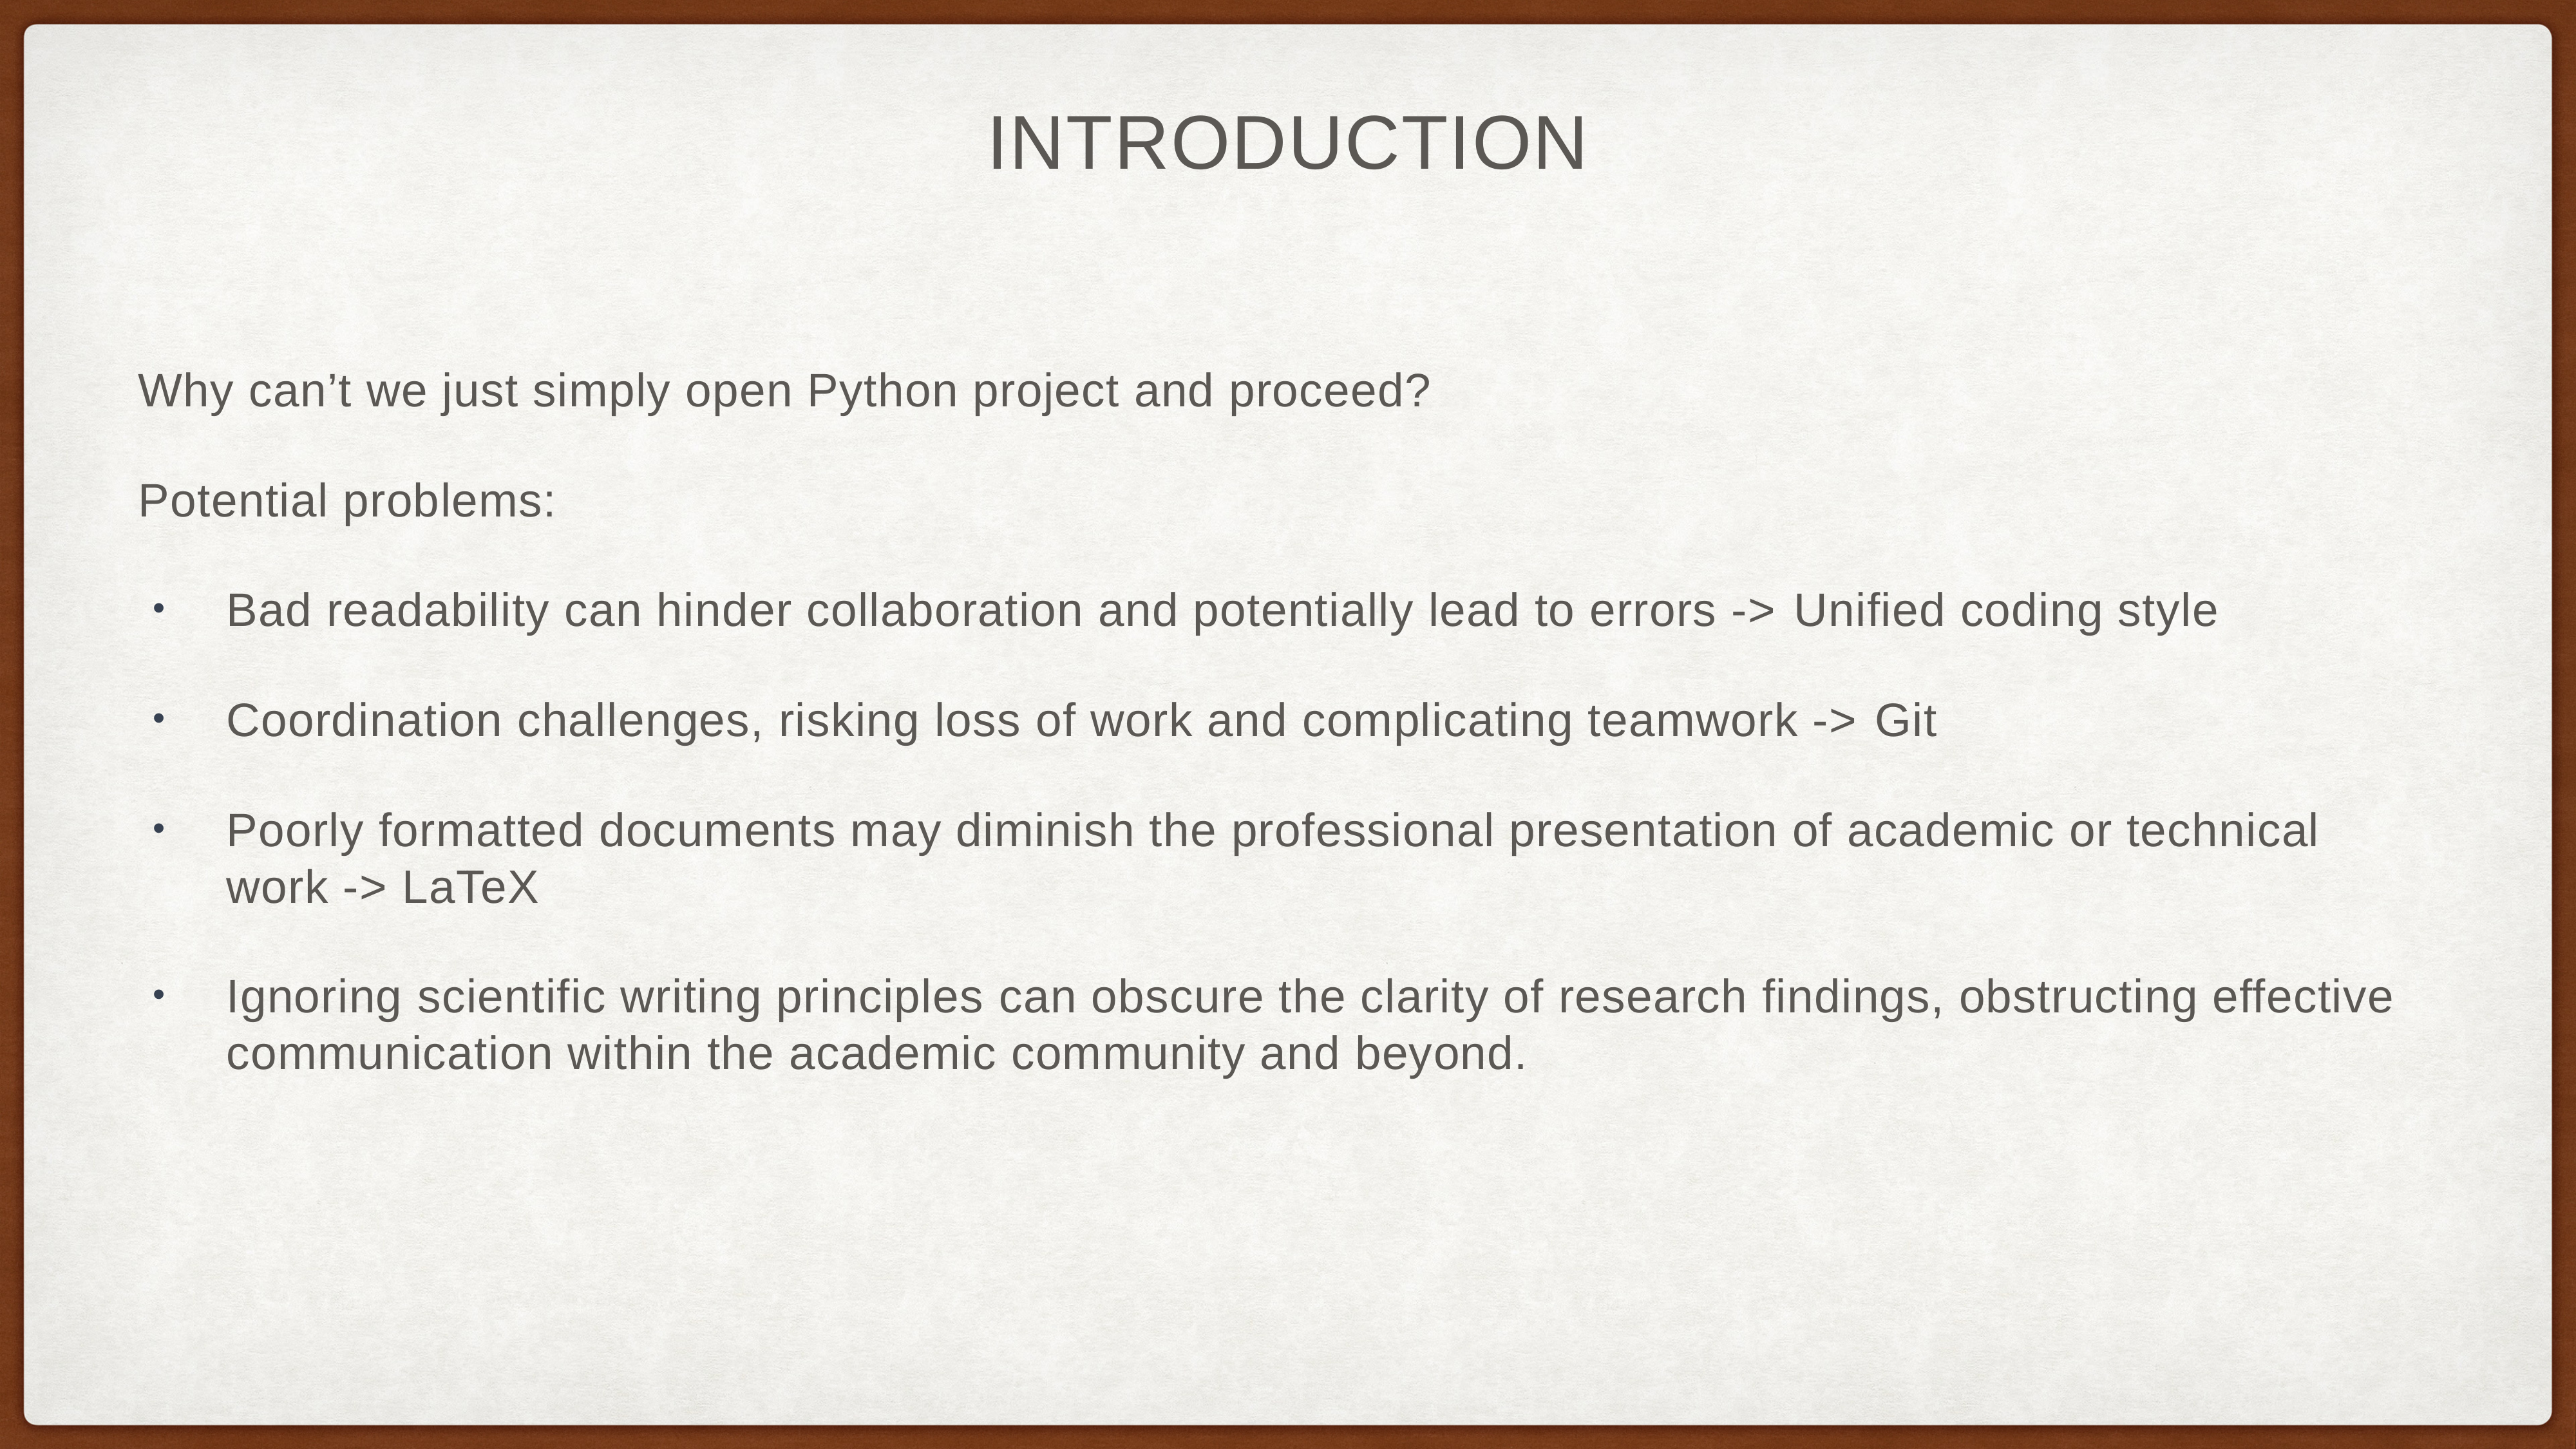

# Introduction
Why can’t we just simply open Python project and proceed?
Potential problems:
Bad readability can hinder collaboration and potentially lead to errors -> Unified coding style
Coordination challenges, risking loss of work and complicating teamwork -> Git
Poorly formatted documents may diminish the professional presentation of academic or technical work -> LaTeX
Ignoring scientific writing principles can obscure the clarity of research findings, obstructing effective communication within the academic community and beyond.